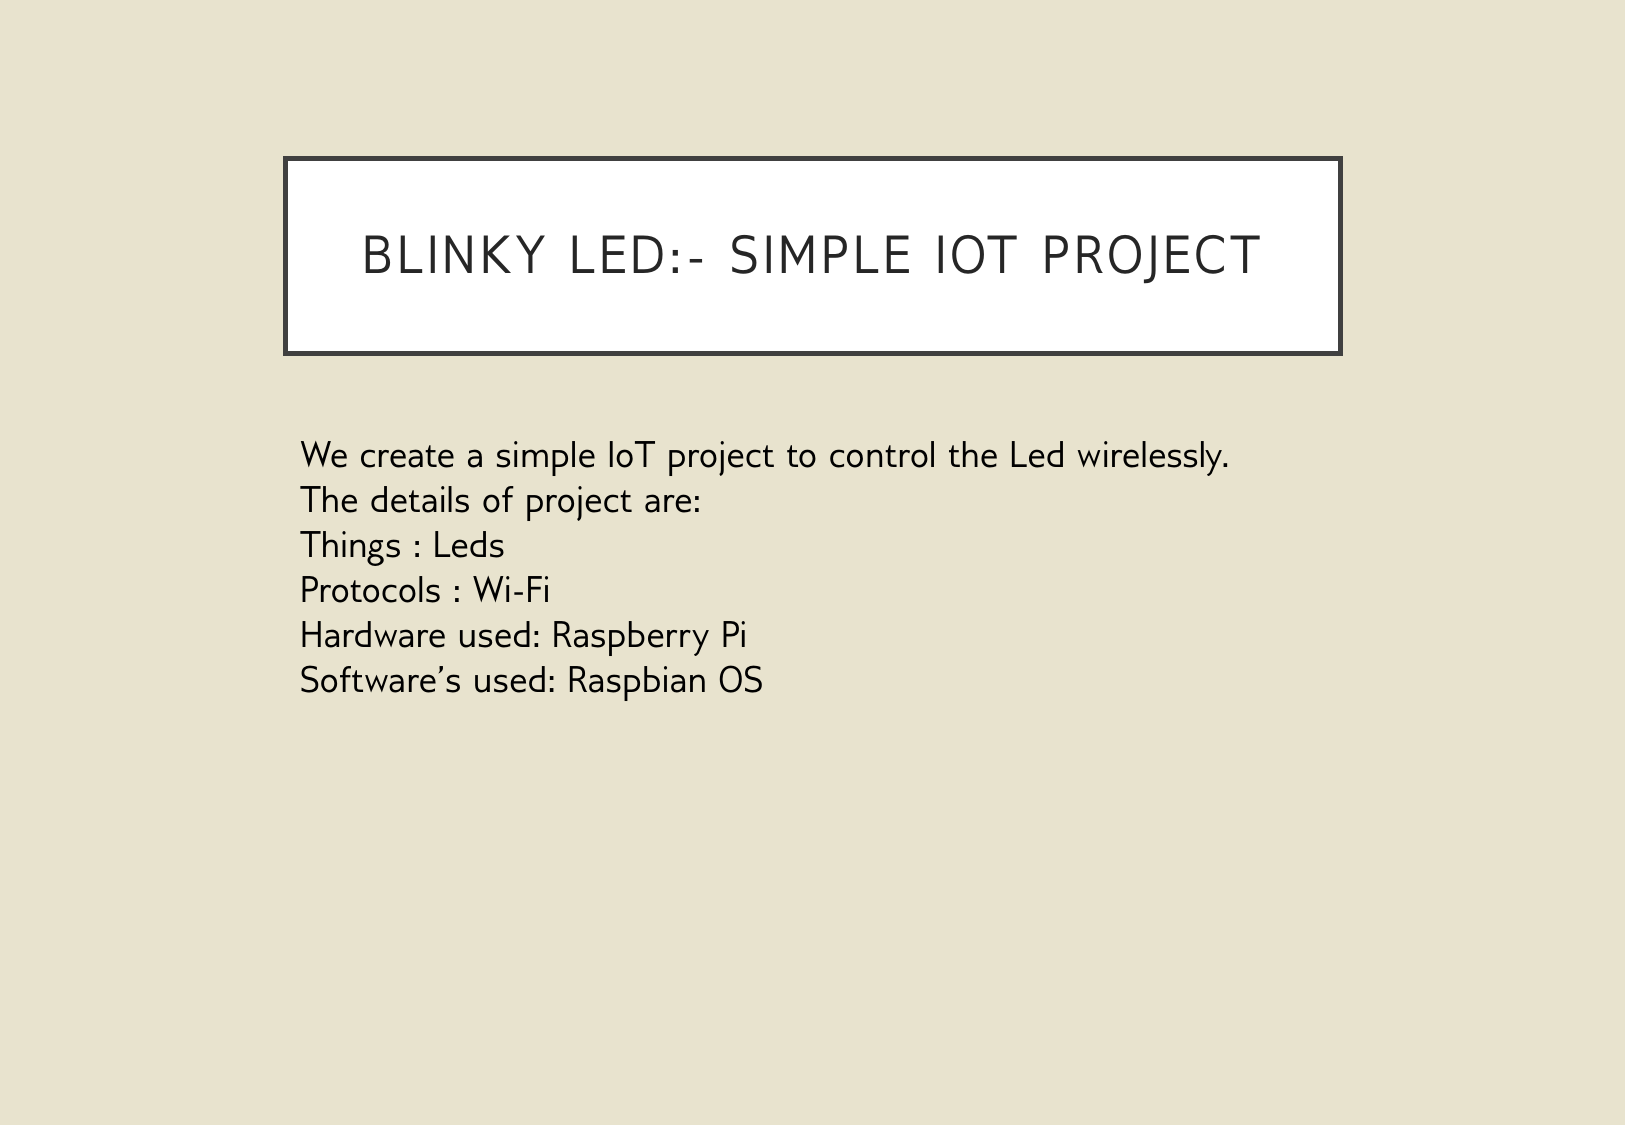

# Blinky Led:- Simple IOT Project
We create a simple IoT project to control the Led wirelessly.
The details of project are:
Things : Leds
Protocols : Wi-Fi
Hardware used: Raspberry Pi
Software’s used: Raspbian OS